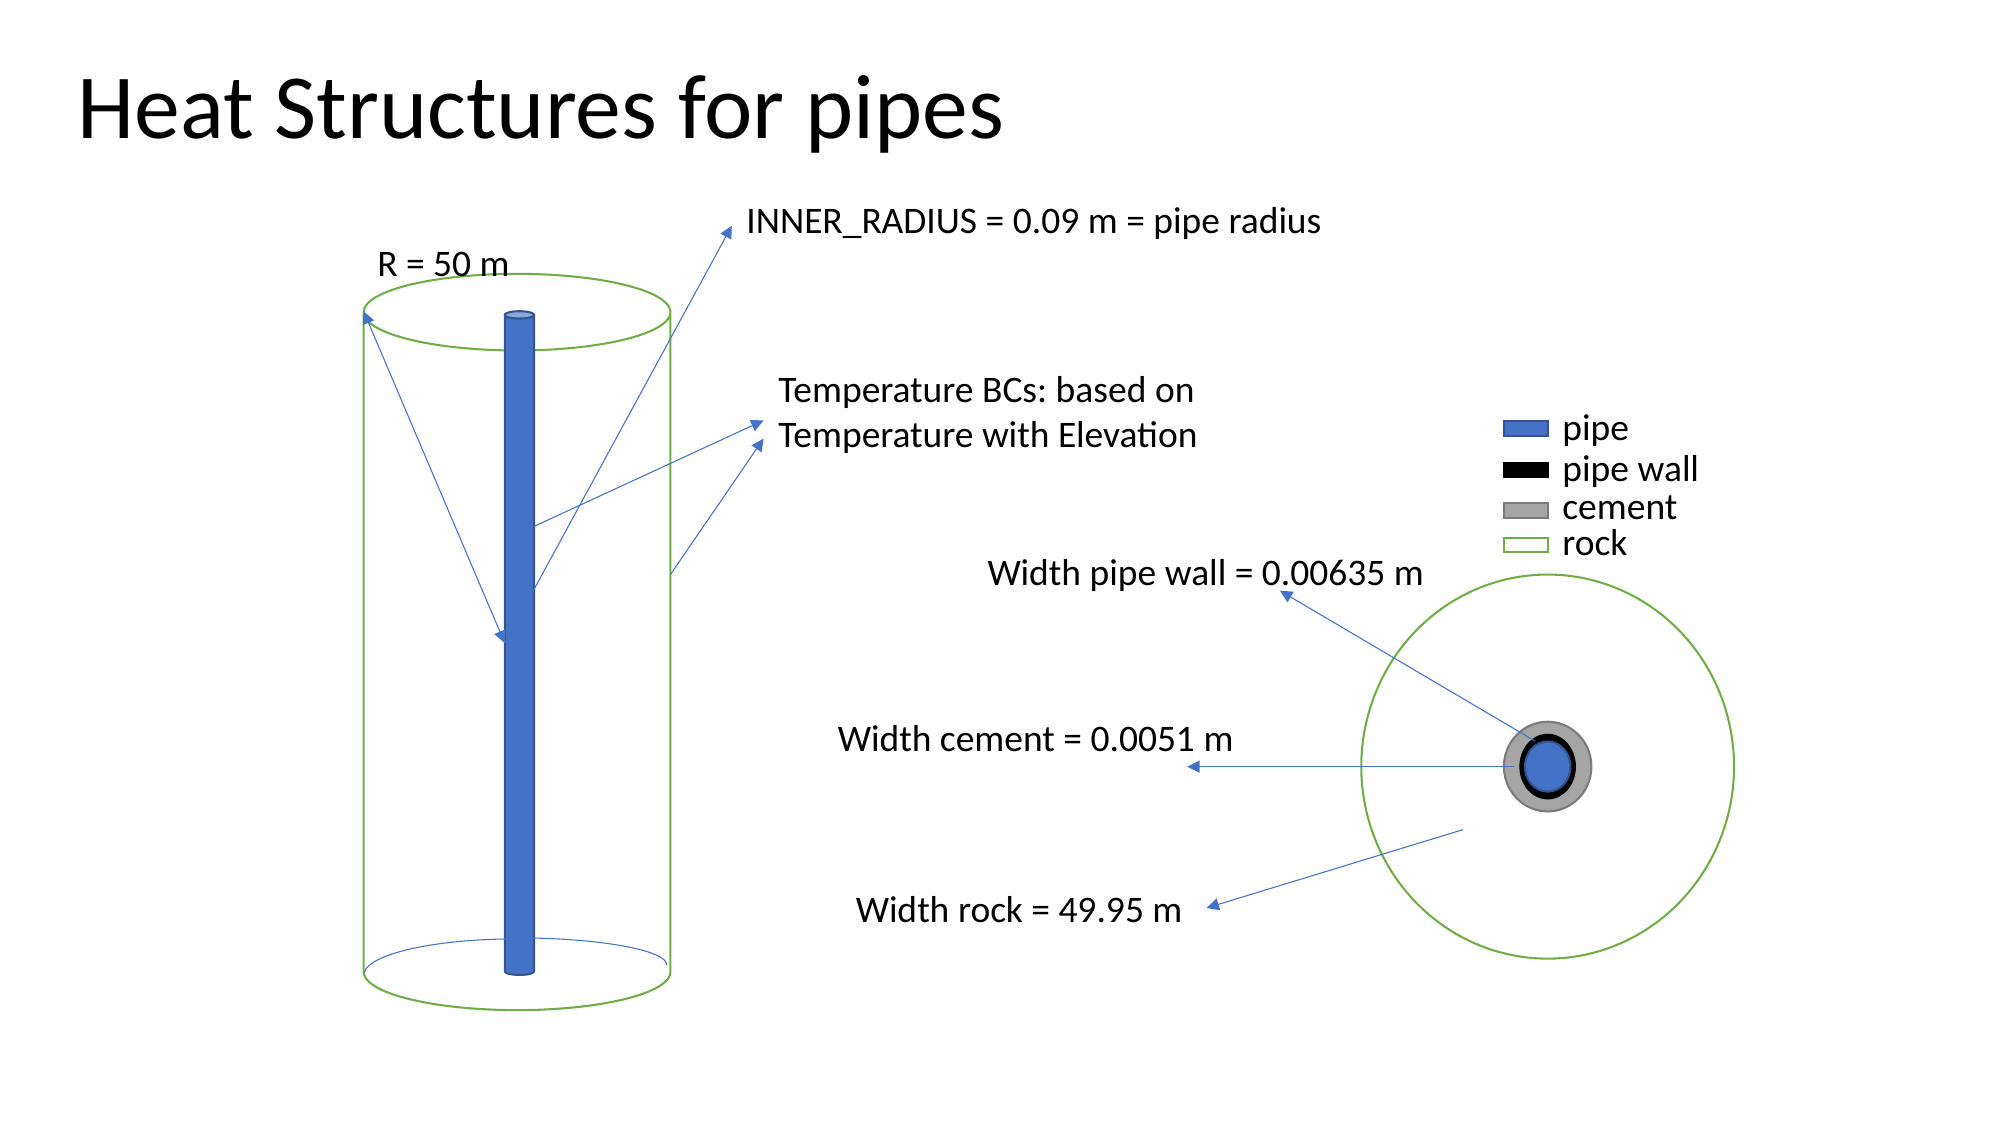

# Heat Structures for pipes
INNER_RADIUS = 0.09 m = pipe radius
R = 50 m

Temperature BCs: based on Temperature with Elevation
pipe

pipe wall

cement

rock

Width pipe wall = 0.00635 m

Width cement = 0.0051 m

Width rock = 49.95 m